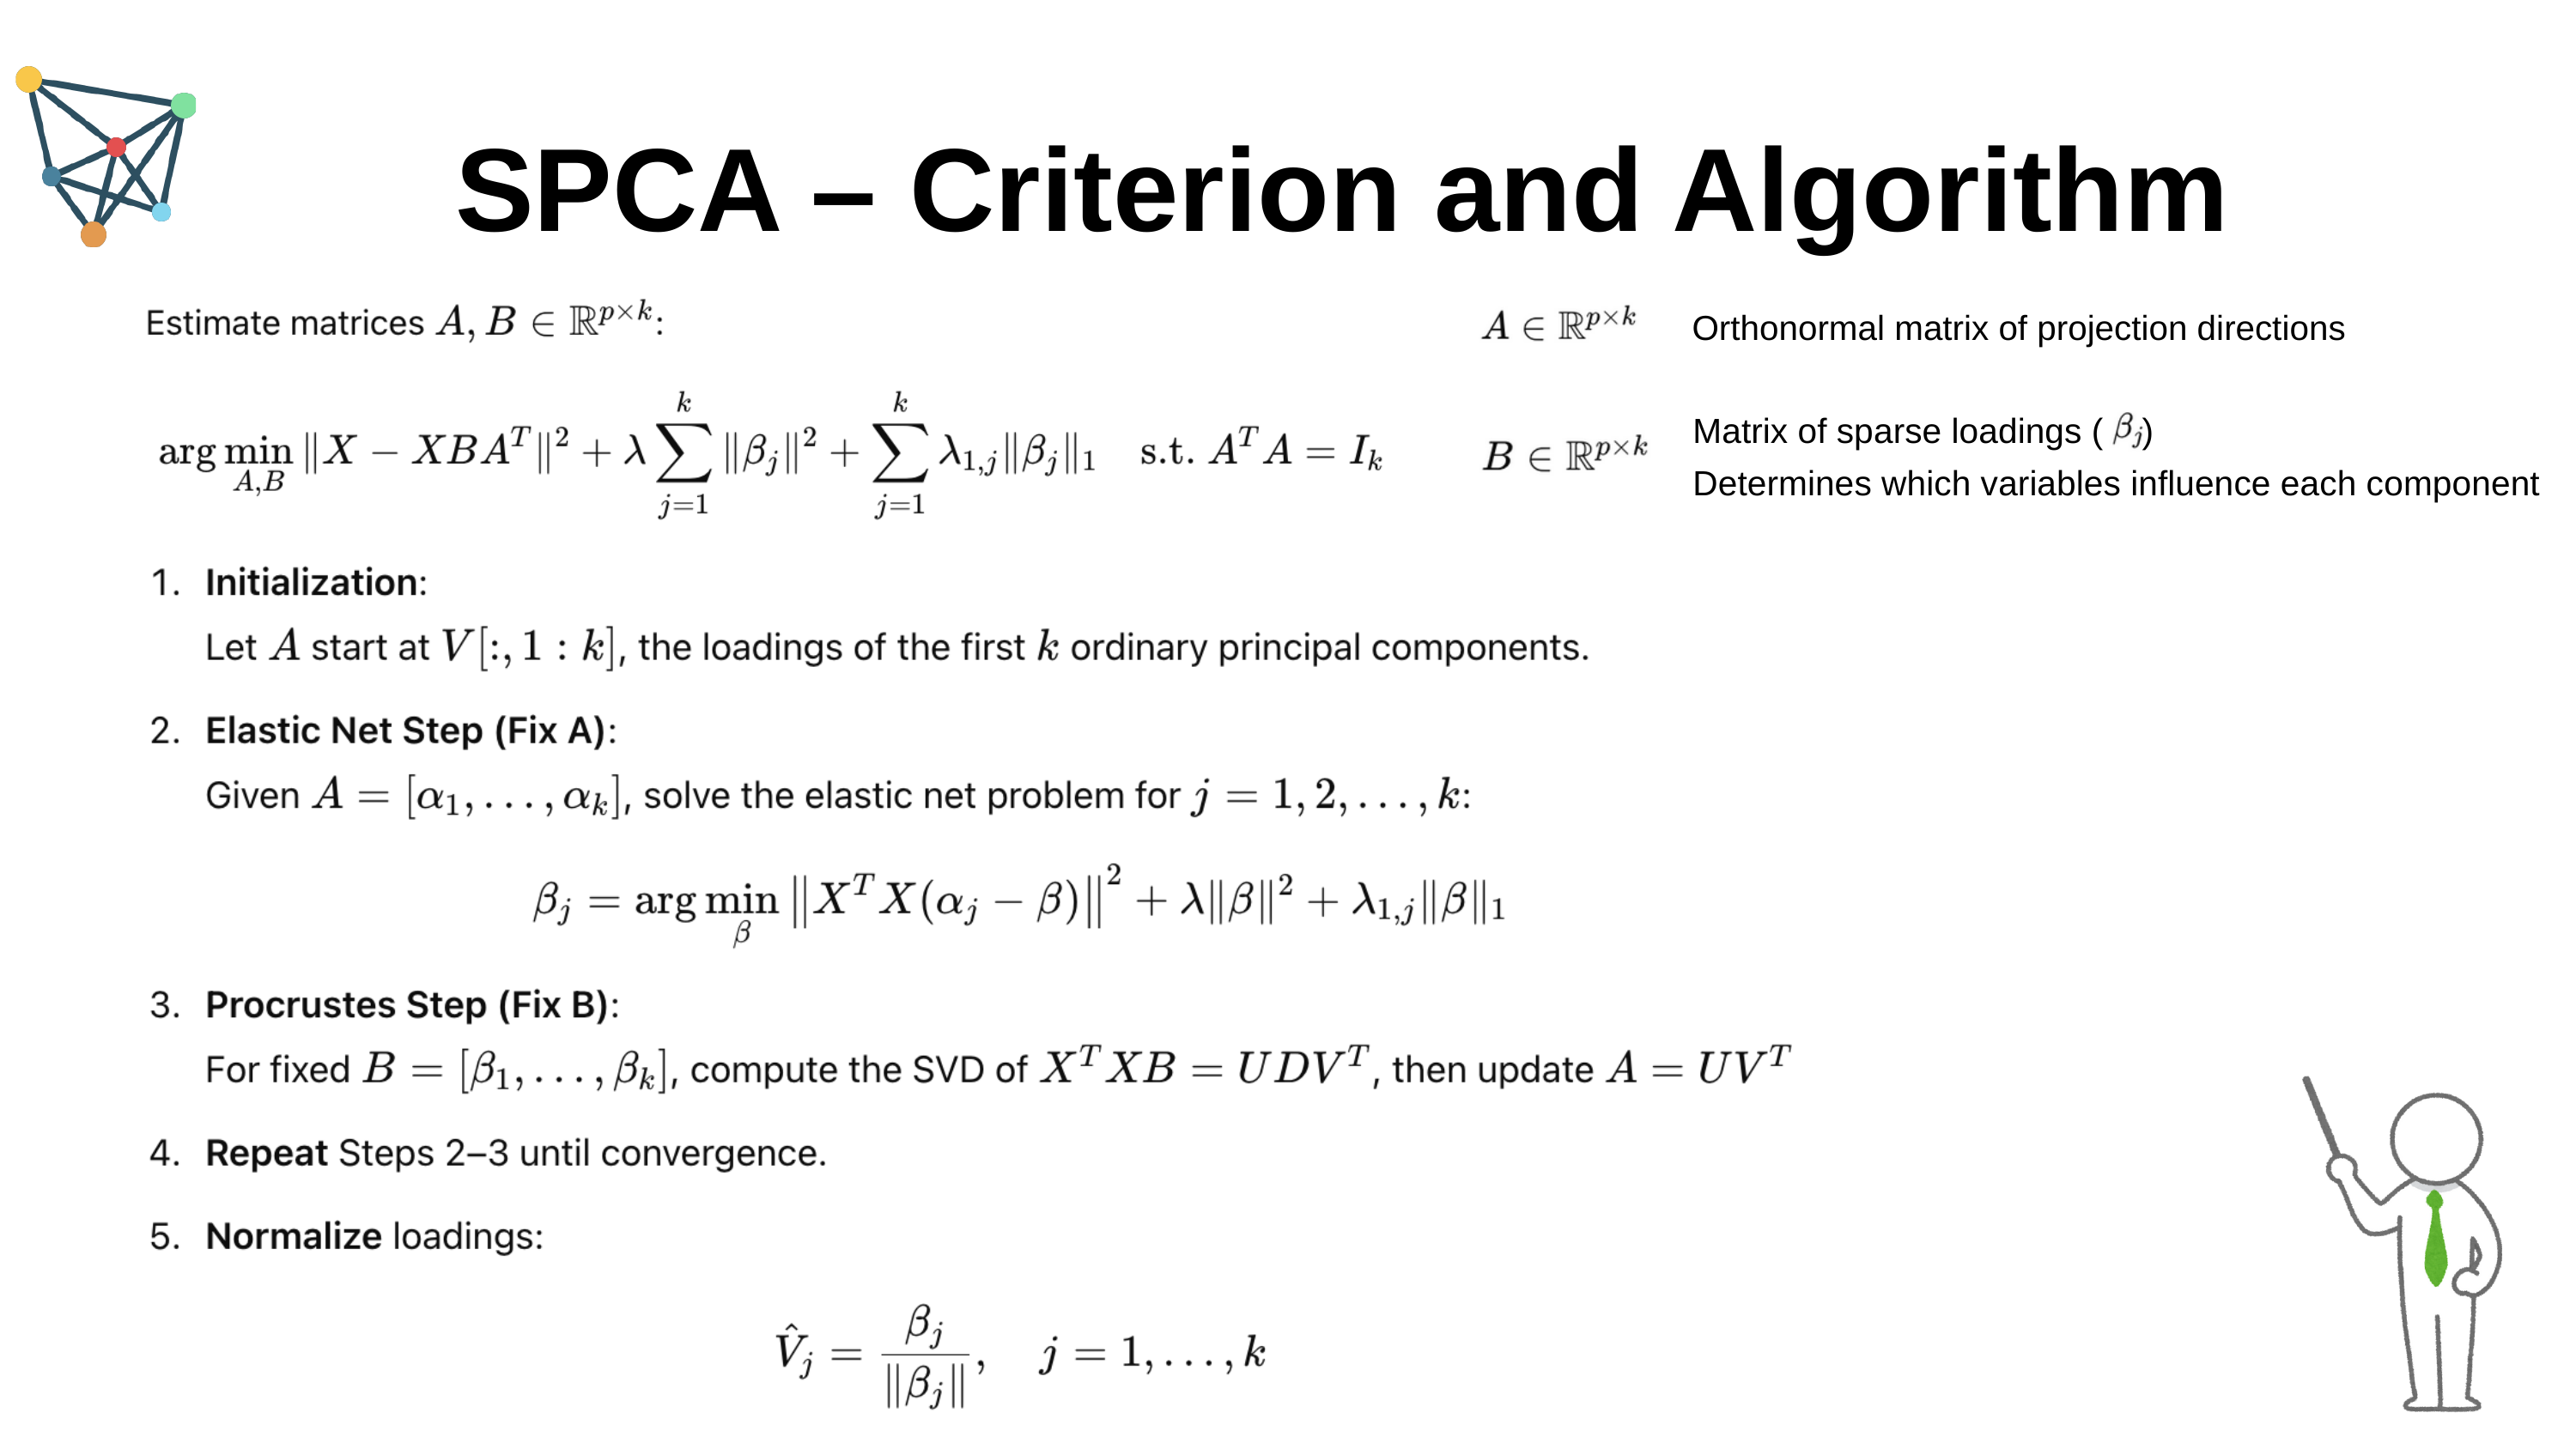

SPCA – Criterion and Algorithm

Orthonormal matrix of projection directions
Matrix of sparse loadings (    )
Determines which variables influence each component